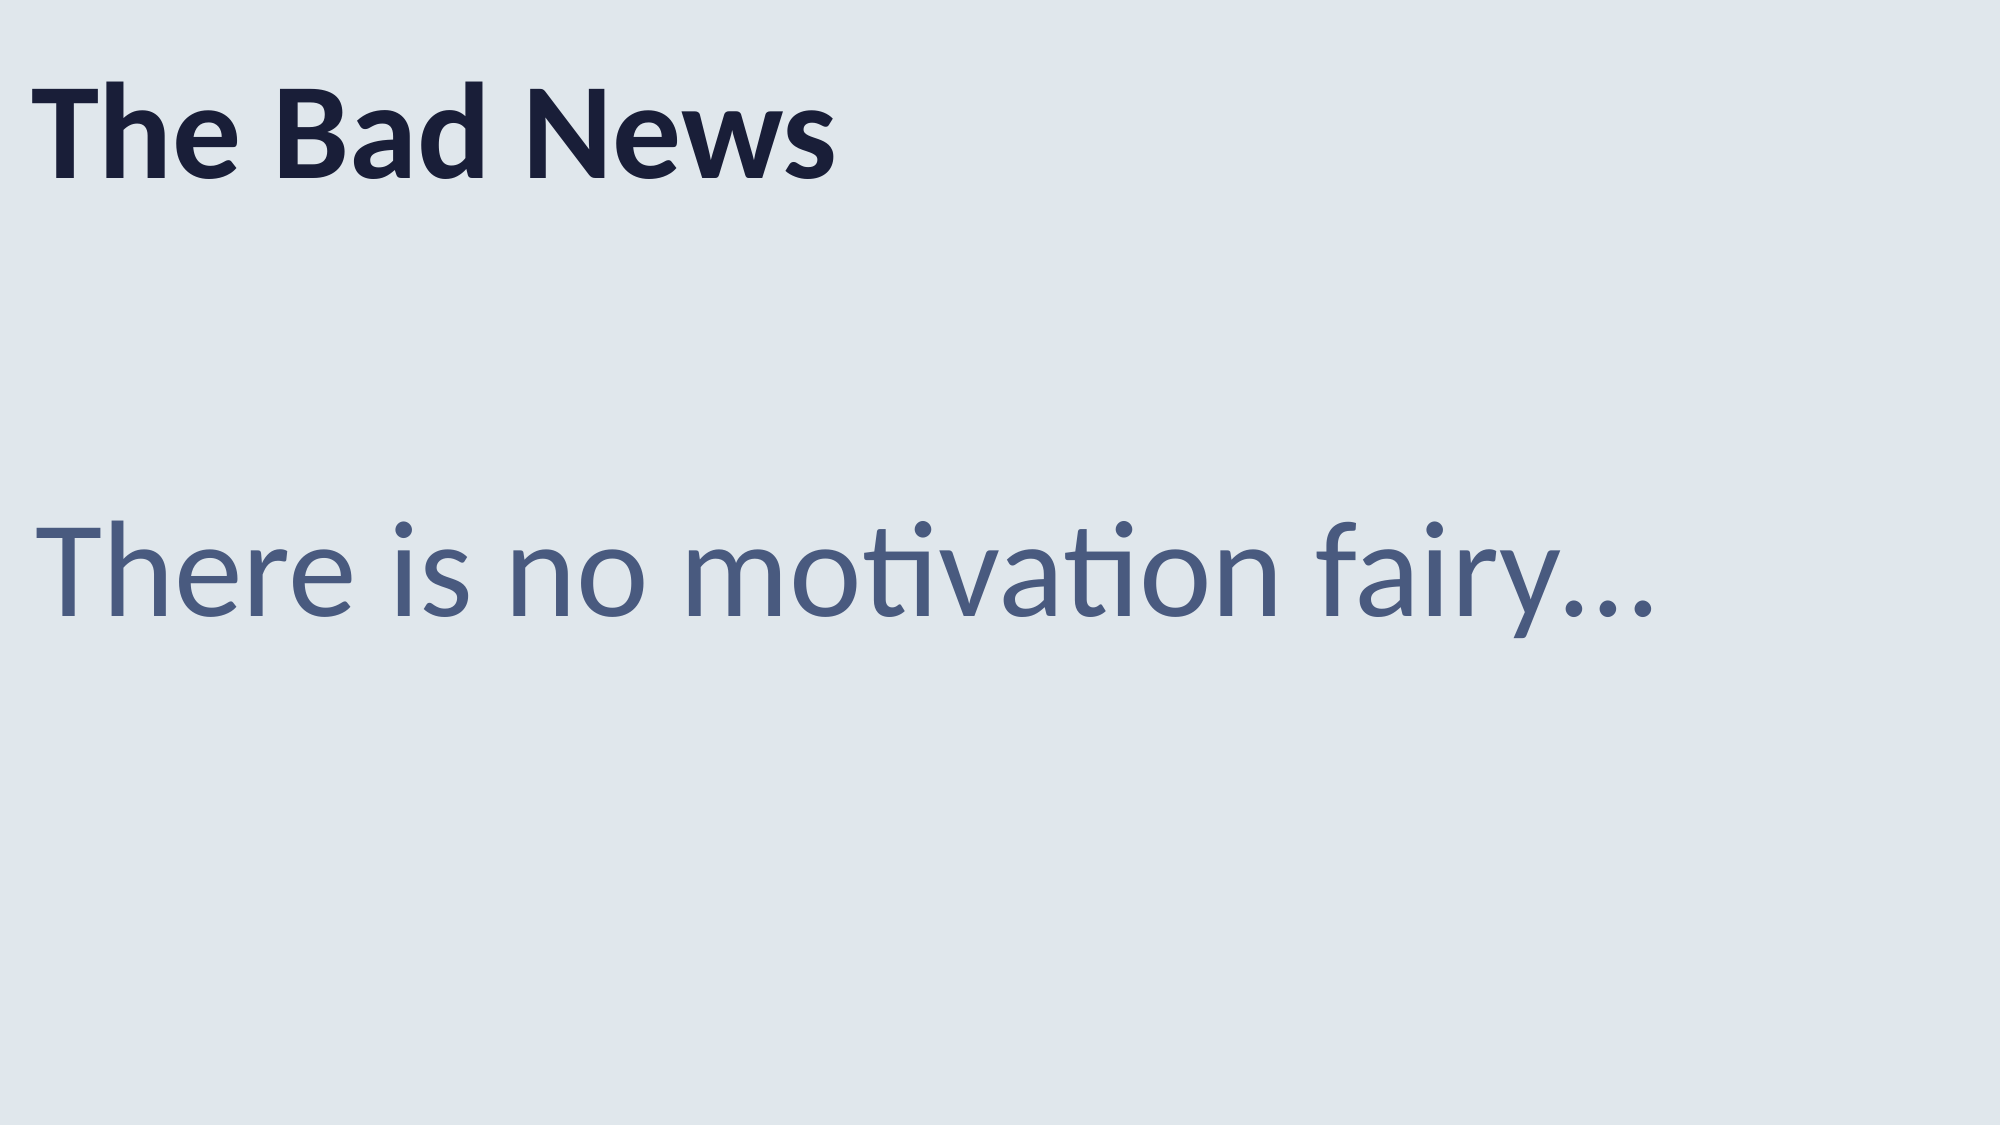

The Bad News
There is no motivation fairy…